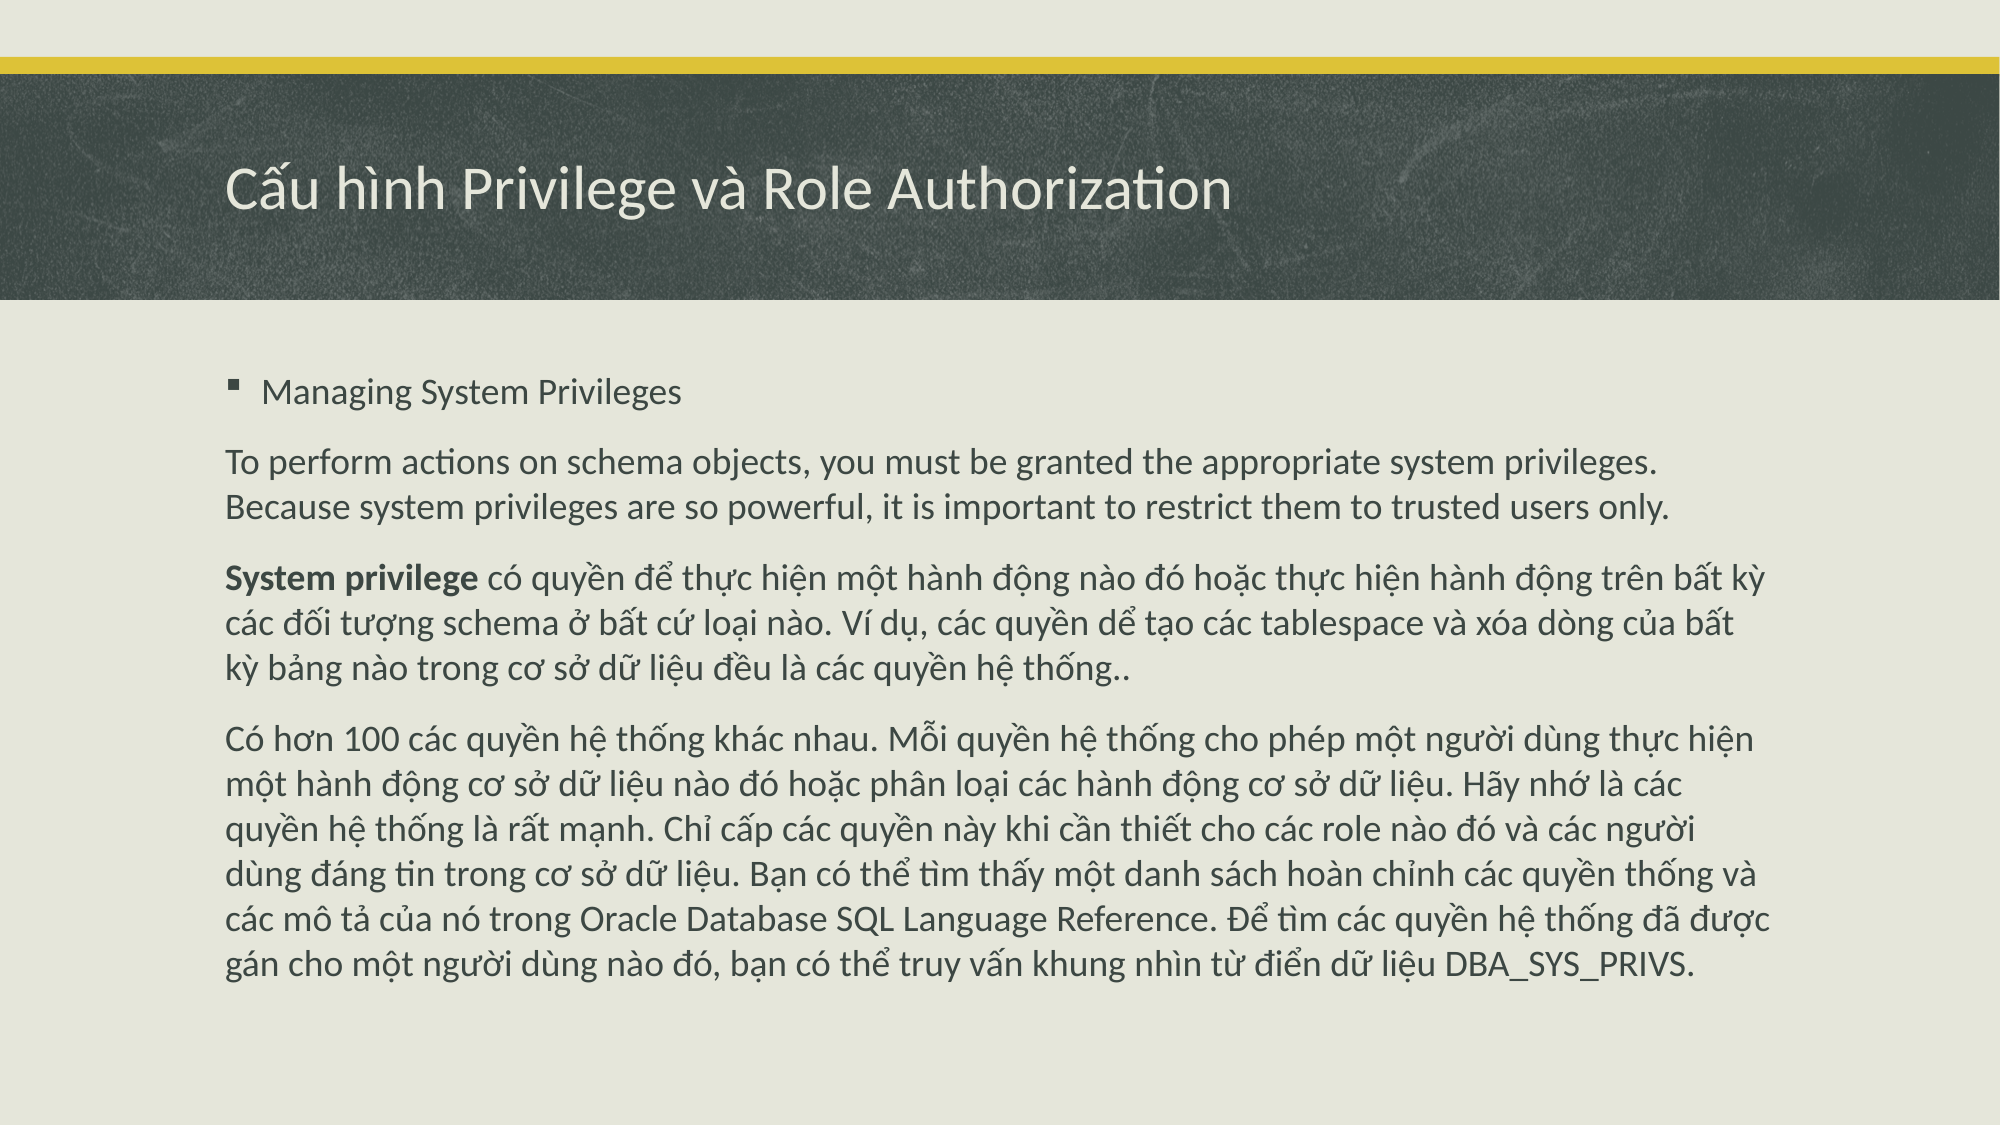

# Cấu hình Privilege và Role Authorization
Managing System Privileges
To perform actions on schema objects, you must be granted the appropriate system privileges. Because system privileges are so powerful, it is important to restrict them to trusted users only.
System privilege có quyền để thực hiện một hành động nào đó hoặc thực hiện hành động trên bất kỳ các đối tượng schema ở bất cứ loại nào. Ví dụ, các quyền dể tạo các tablespace và xóa dòng của bất kỳ bảng nào trong cơ sở dữ liệu đều là các quyền hệ thống..
Có hơn 100 các quyền hệ thống khác nhau. Mỗi quyền hệ thống cho phép một người dùng thực hiện một hành động cơ sở dữ liệu nào đó hoặc phân loại các hành động cơ sở dữ liệu. Hãy nhớ là các quyền hệ thống là rất mạnh. Chỉ cấp các quyền này khi cần thiết cho các role nào đó và các người dùng đáng tin trong cơ sở dữ liệu. Bạn có thể tìm thấy một danh sách hoàn chỉnh các quyền thống và các mô tả của nó trong Oracle Database SQL Language Reference. Để tìm các quyền hệ thống đã được gán cho một người dùng nào đó, bạn có thể truy vấn khung nhìn từ điển dữ liệu DBA_SYS_PRIVS.